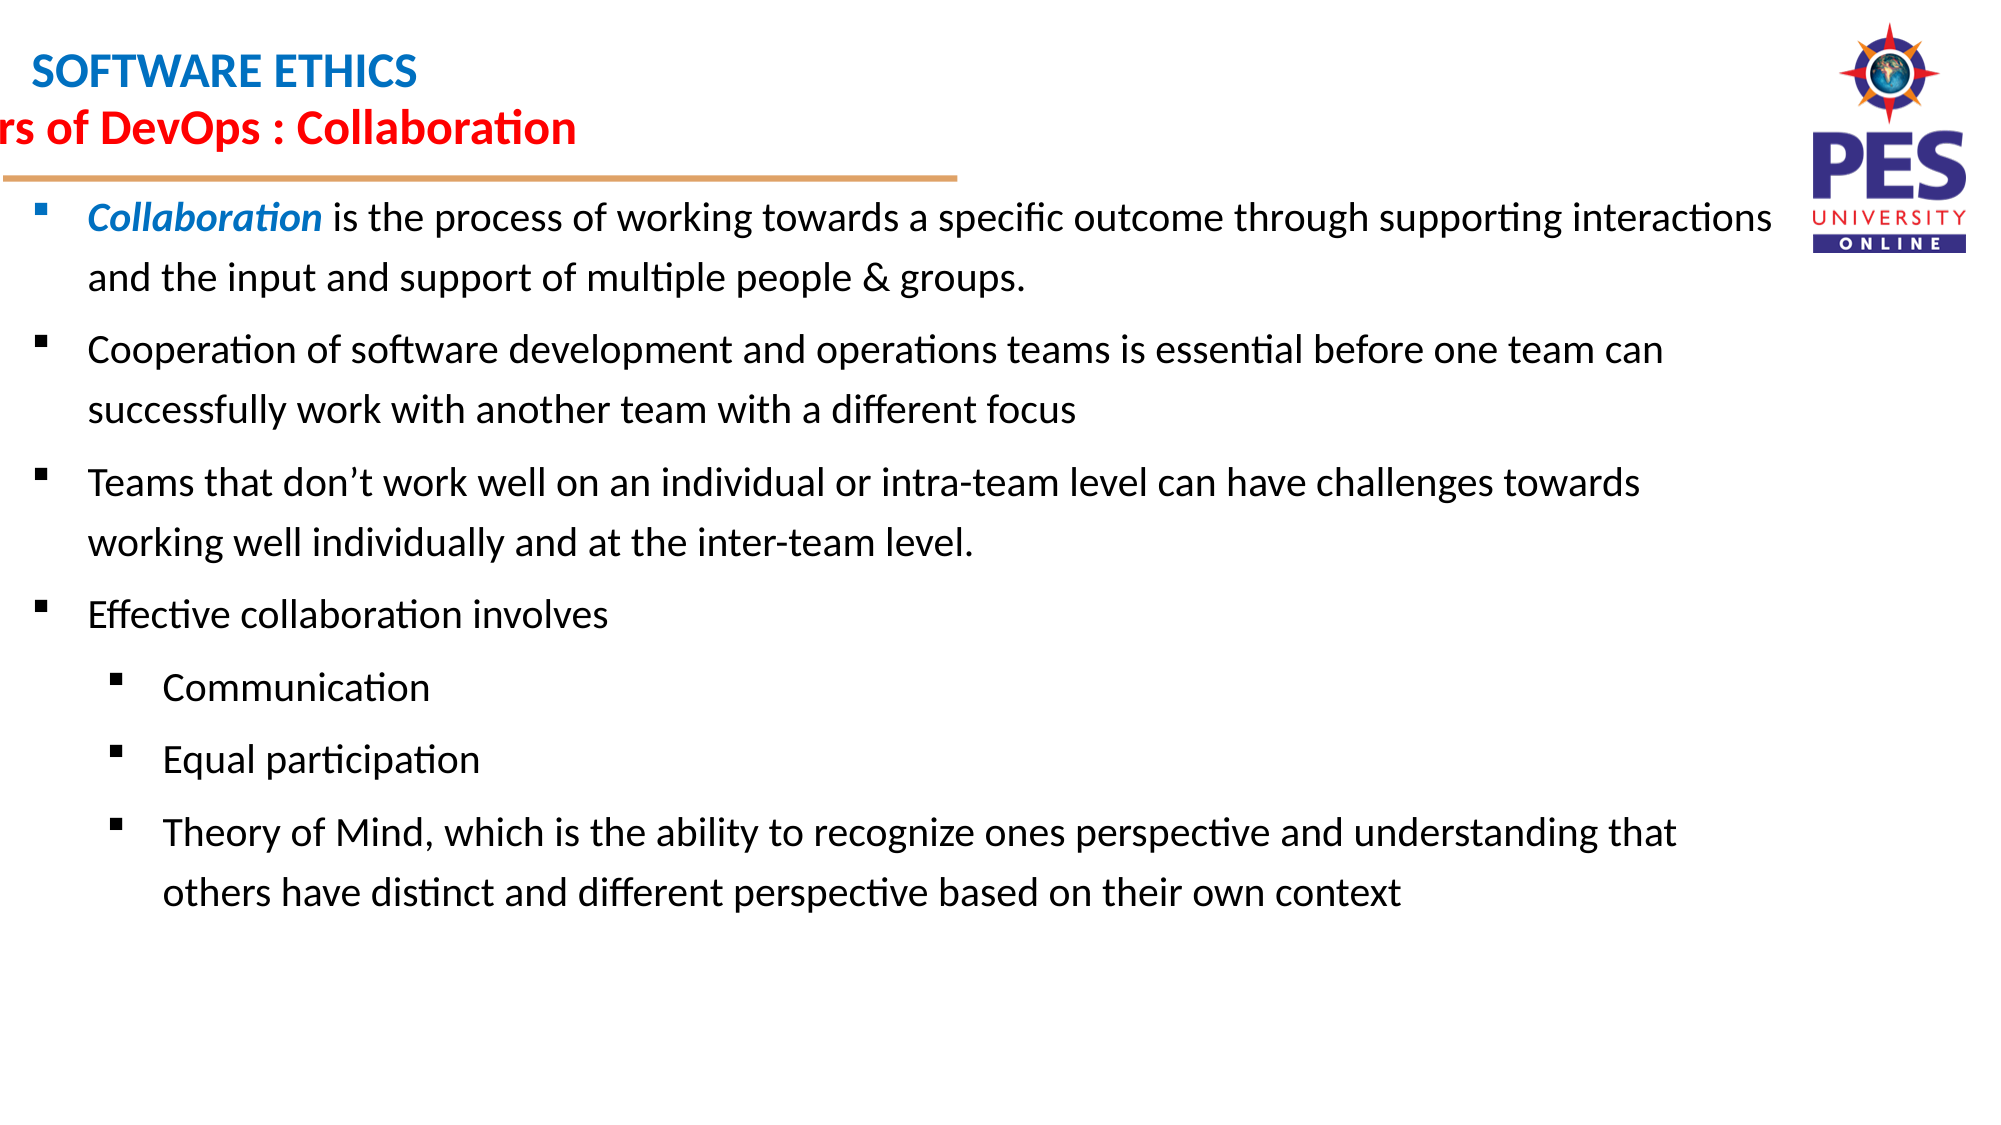

Pillars of DevOps : Collaboration
Collaboration is the process of working towards a specific outcome through supporting interactions and the input and support of multiple people & groups.
Cooperation of software development and operations teams is essential before one team can successfully work with another team with a different focus
Teams that don’t work well on an individual or intra-team level can have challenges towards working well individually and at the inter-team level.
Effective collaboration involves
Communication
Equal participation
Theory of Mind, which is the ability to recognize ones perspective and understanding that others have distinct and different perspective based on their own context